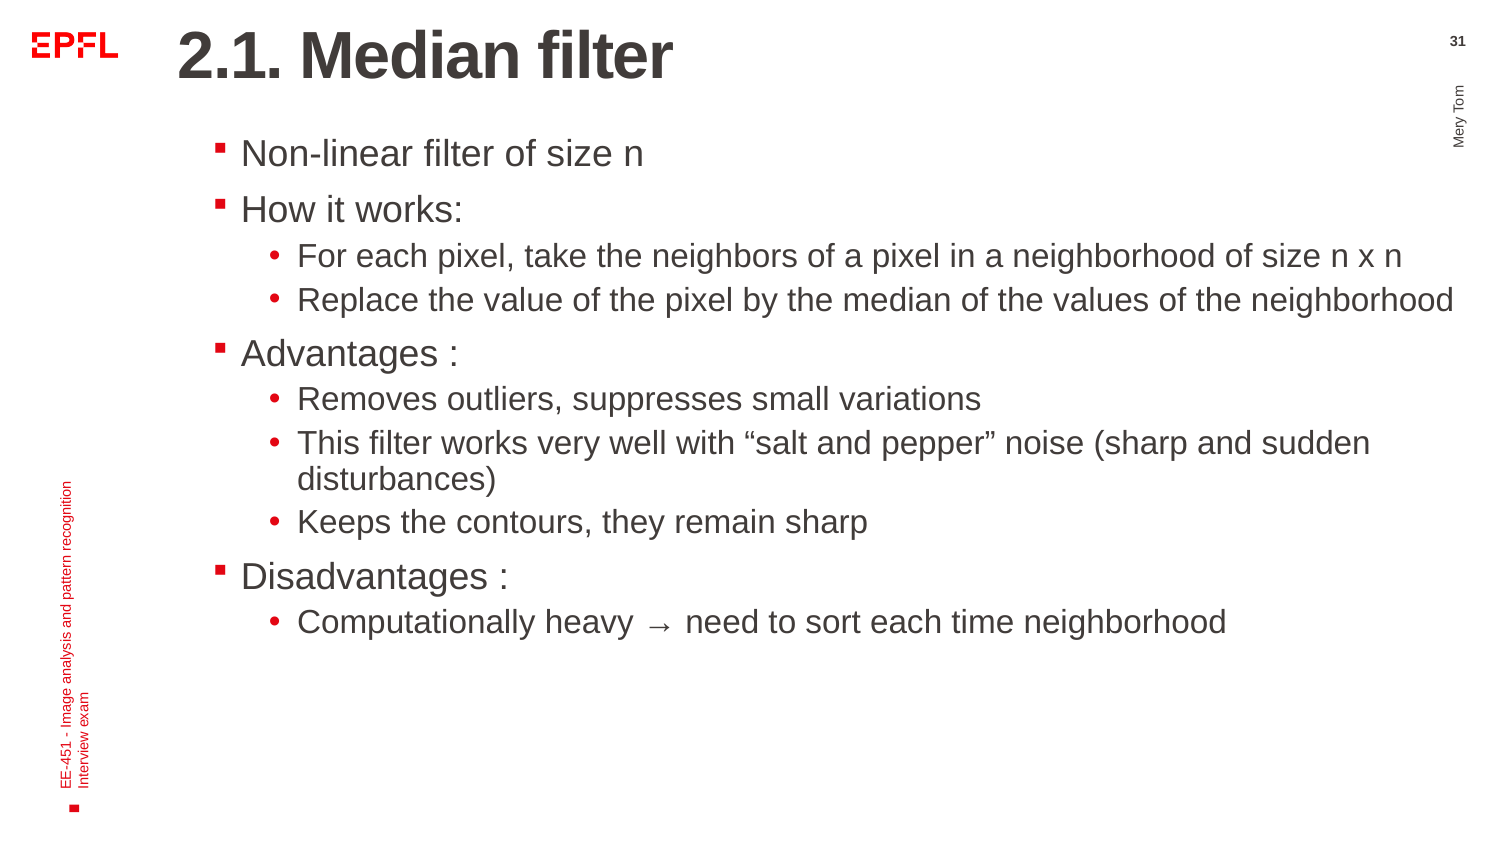

# 2.1. Median filter
31
Non-linear filter of size n
How it works:
For each pixel, take the neighbors of a pixel in a neighborhood of size n x n
Replace the value of the pixel by the median of the values of the neighborhood
Advantages :
Removes outliers, suppresses small variations
This filter works very well with “salt and pepper” noise (sharp and sudden disturbances)
Keeps the contours, they remain sharp
Disadvantages :
Computationally heavy → need to sort each time neighborhood
Mery Tom
EE-451 - Image analysis and pattern recognition
Interview exam